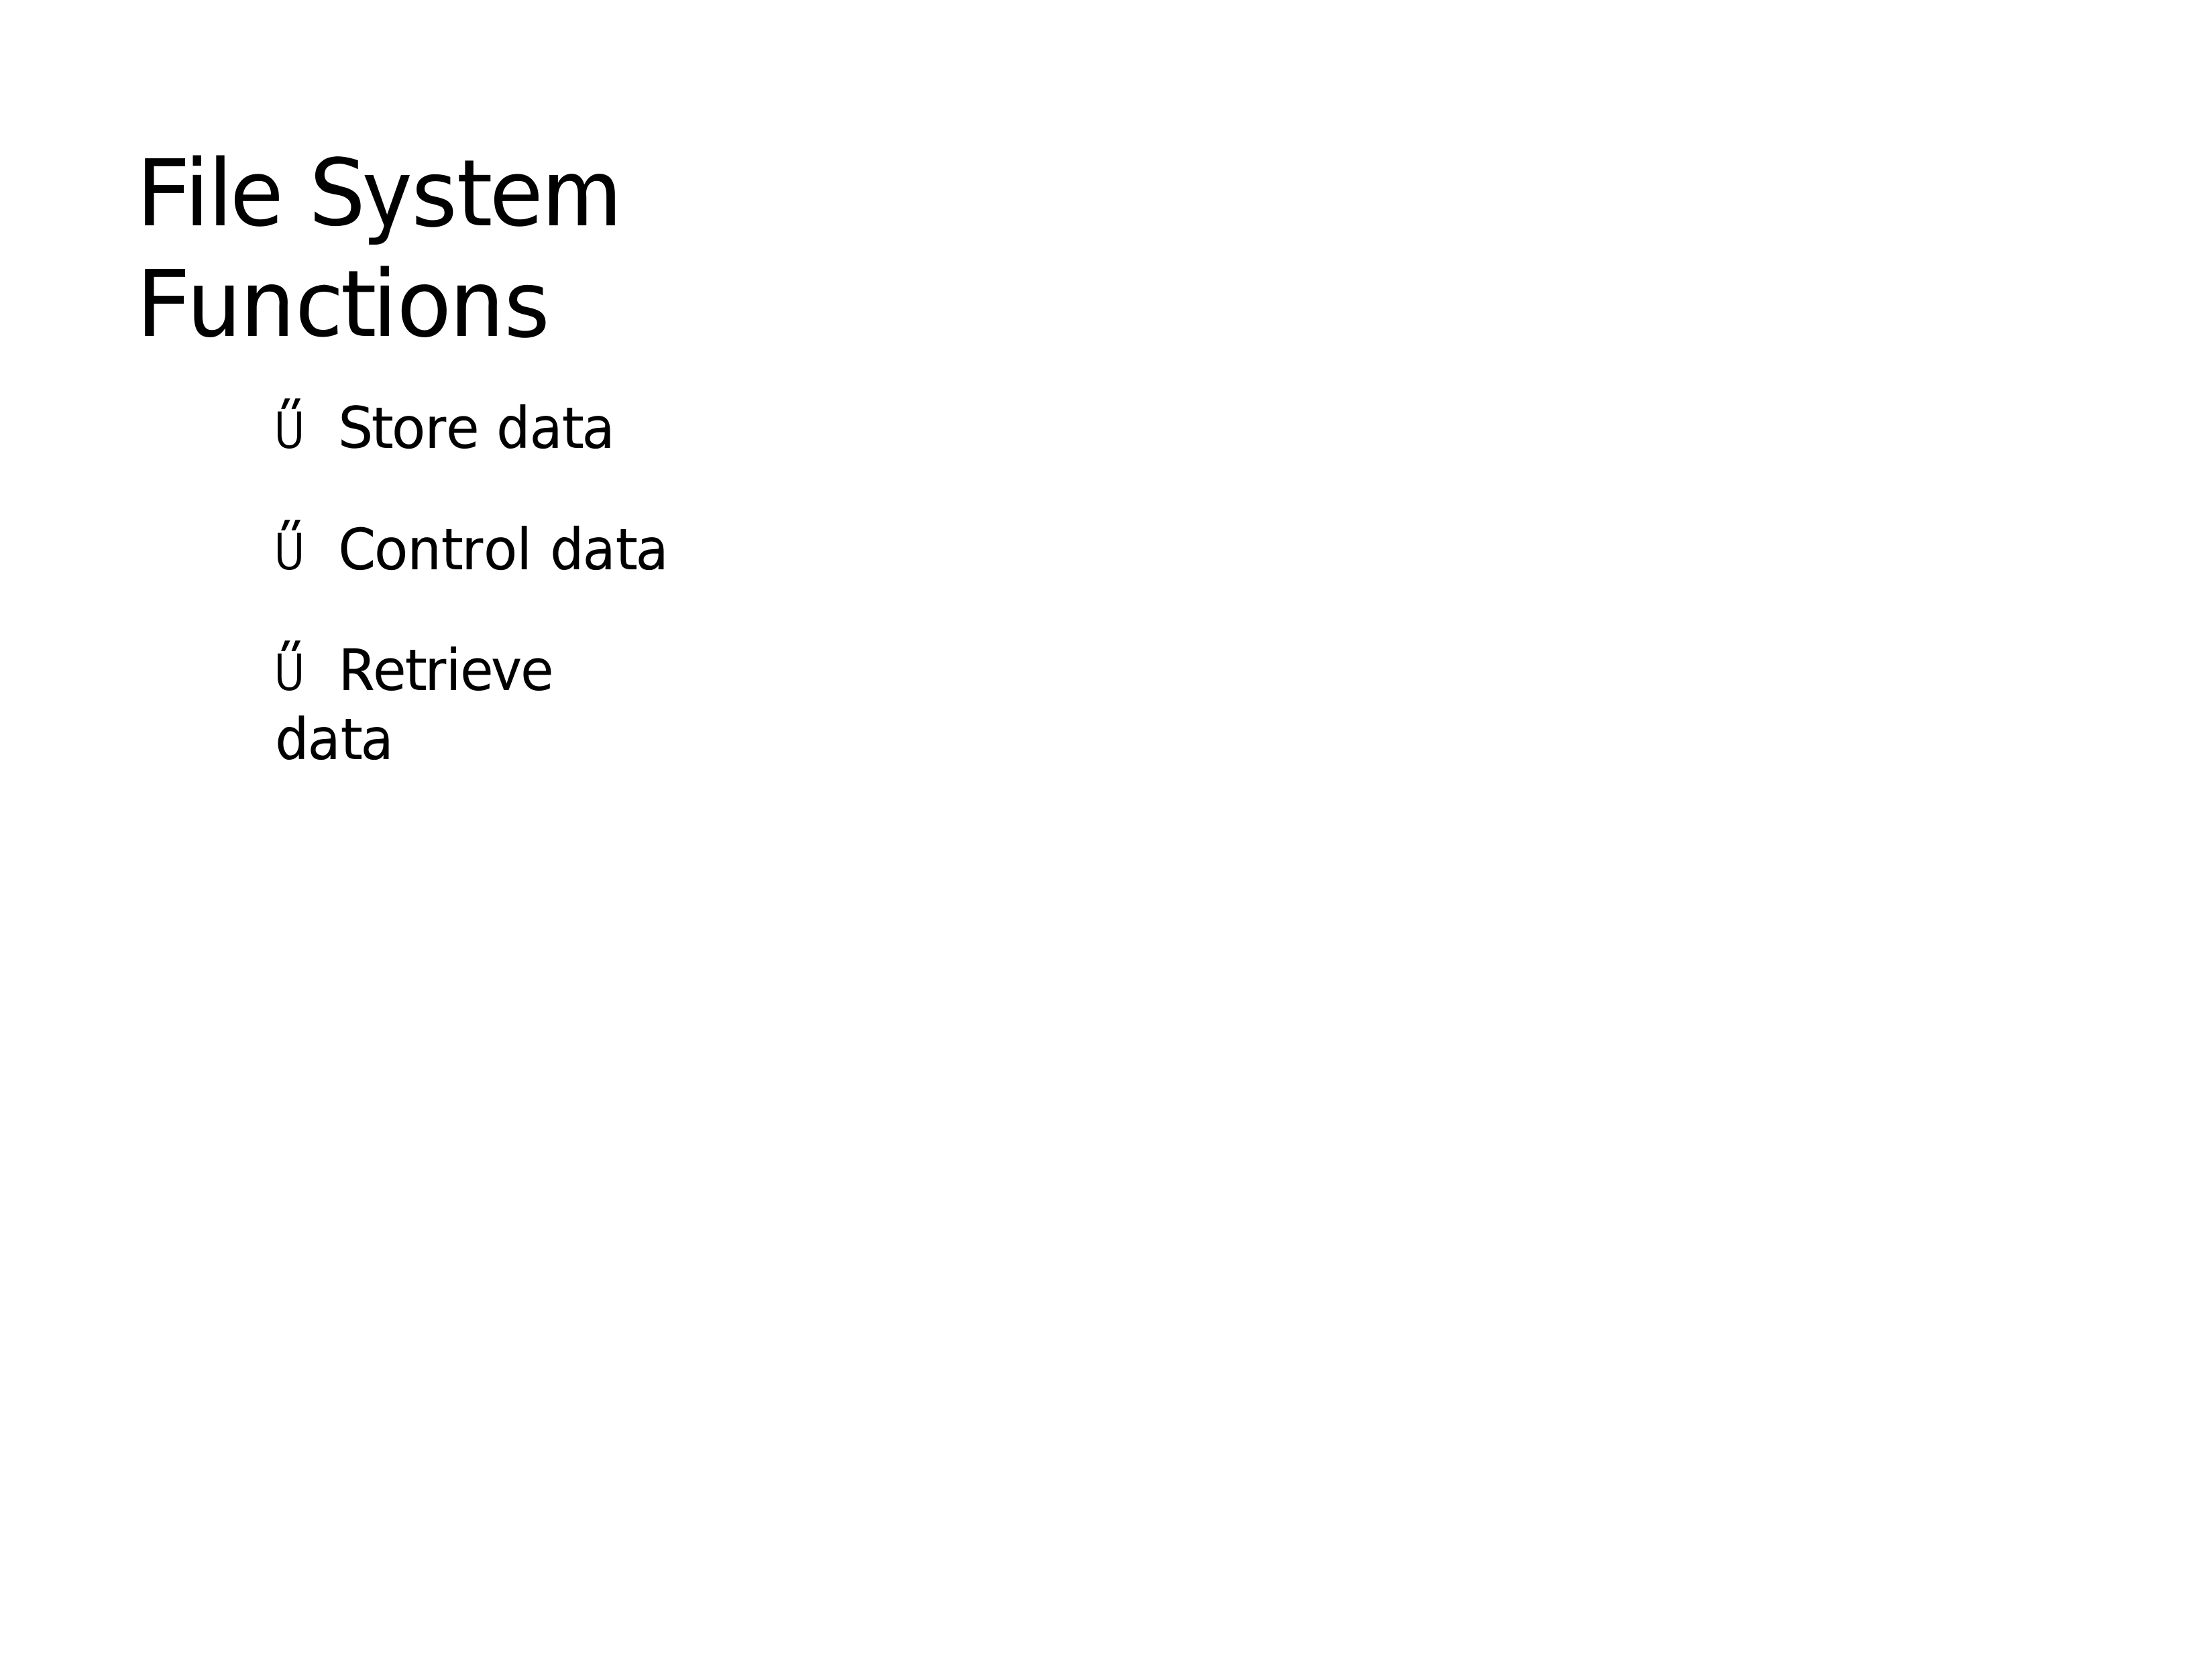

# File System Functions
Ű Store data
Ű Control data
Ű Retrieve data